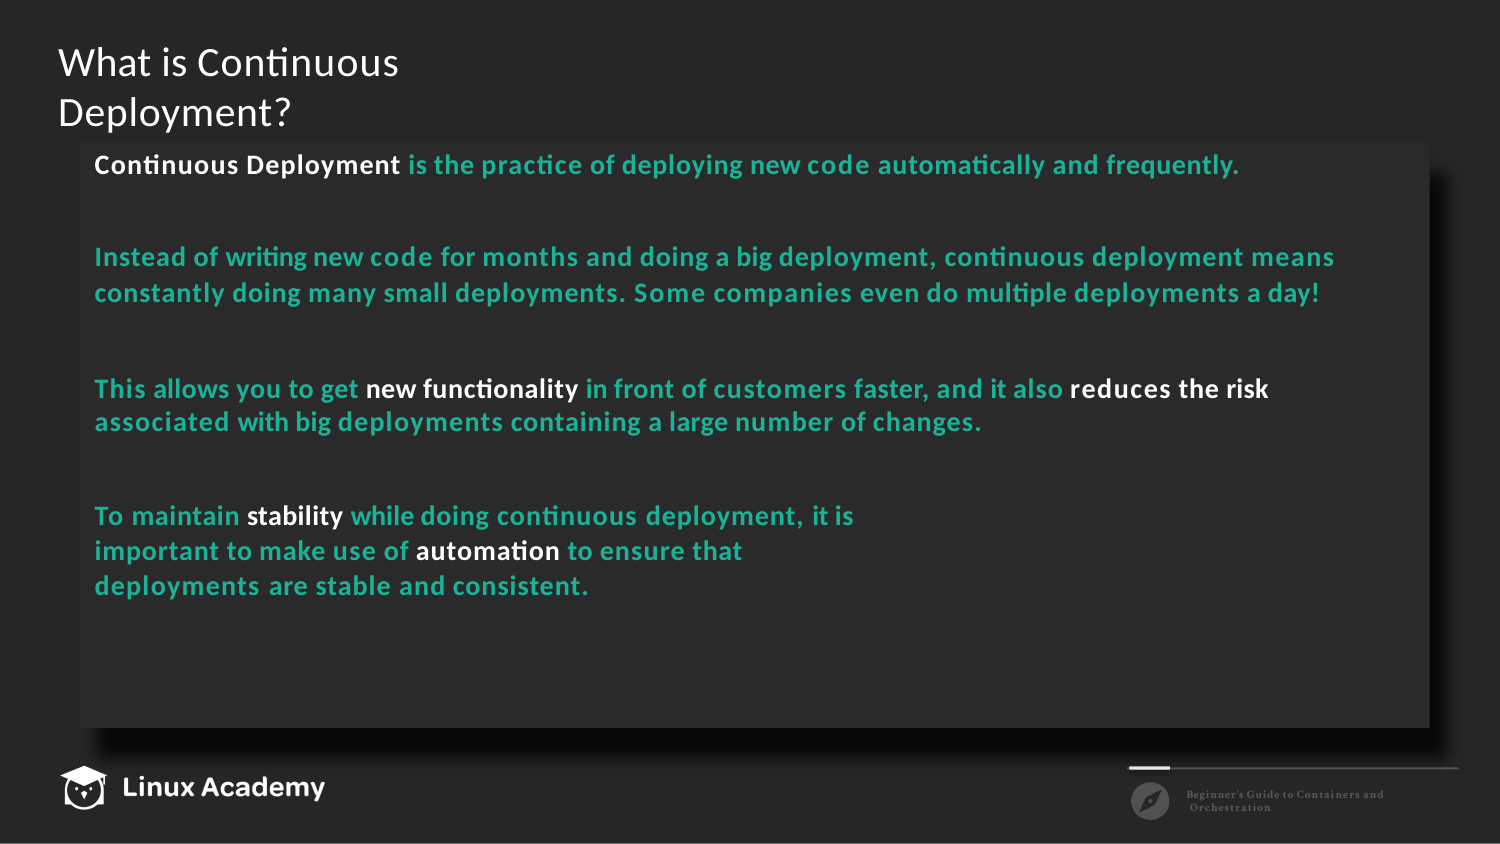

# What is Continuous Deployment?

Continuous Deployment is the practice of deploying new code automatically and frequently.

Instead of writing new code for months and doing a big deployment, continuous deployment means  constantly doing many small deployments. Some companies even do multiple deployments a day!

This allows you to get new functionality in front of customers faster, and it also reduces the risk  associated with big deployments containing a large number of changes.

To maintain stability while doing continuous deployment, it is  important to make use of automation to ensure that
deployments are stable and consistent.
Beginner’s Guide to Containers and  Orchestration